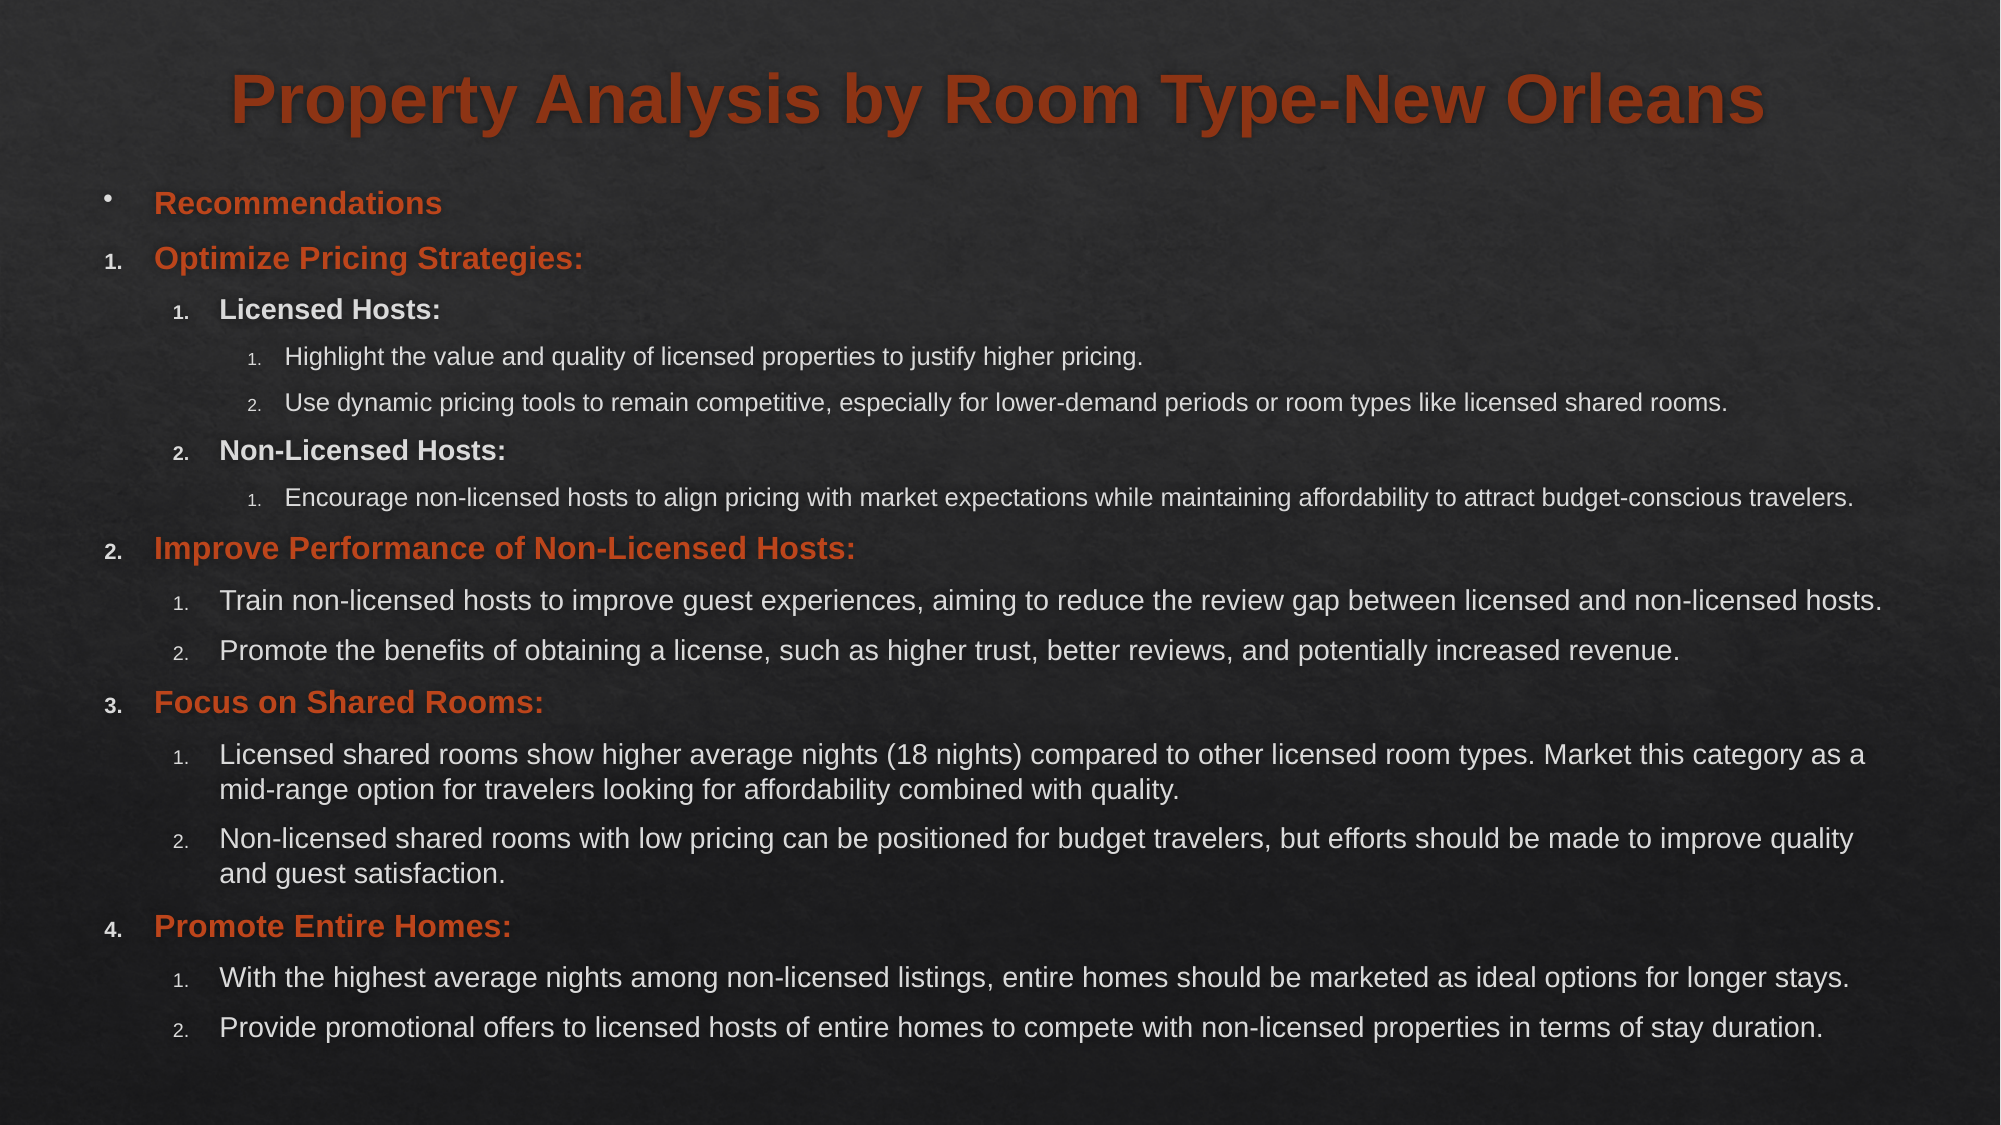

# Property Analysis by Room Type-New Orleans
Recommendations
Optimize Pricing Strategies:
Licensed Hosts:
Highlight the value and quality of licensed properties to justify higher pricing.
Use dynamic pricing tools to remain competitive, especially for lower-demand periods or room types like licensed shared rooms.
Non-Licensed Hosts:
Encourage non-licensed hosts to align pricing with market expectations while maintaining affordability to attract budget-conscious travelers.
Improve Performance of Non-Licensed Hosts:
Train non-licensed hosts to improve guest experiences, aiming to reduce the review gap between licensed and non-licensed hosts.
Promote the benefits of obtaining a license, such as higher trust, better reviews, and potentially increased revenue.
Focus on Shared Rooms:
Licensed shared rooms show higher average nights (18 nights) compared to other licensed room types. Market this category as a mid-range option for travelers looking for affordability combined with quality.
Non-licensed shared rooms with low pricing can be positioned for budget travelers, but efforts should be made to improve quality and guest satisfaction.
Promote Entire Homes:
With the highest average nights among non-licensed listings, entire homes should be marketed as ideal options for longer stays.
Provide promotional offers to licensed hosts of entire homes to compete with non-licensed properties in terms of stay duration.